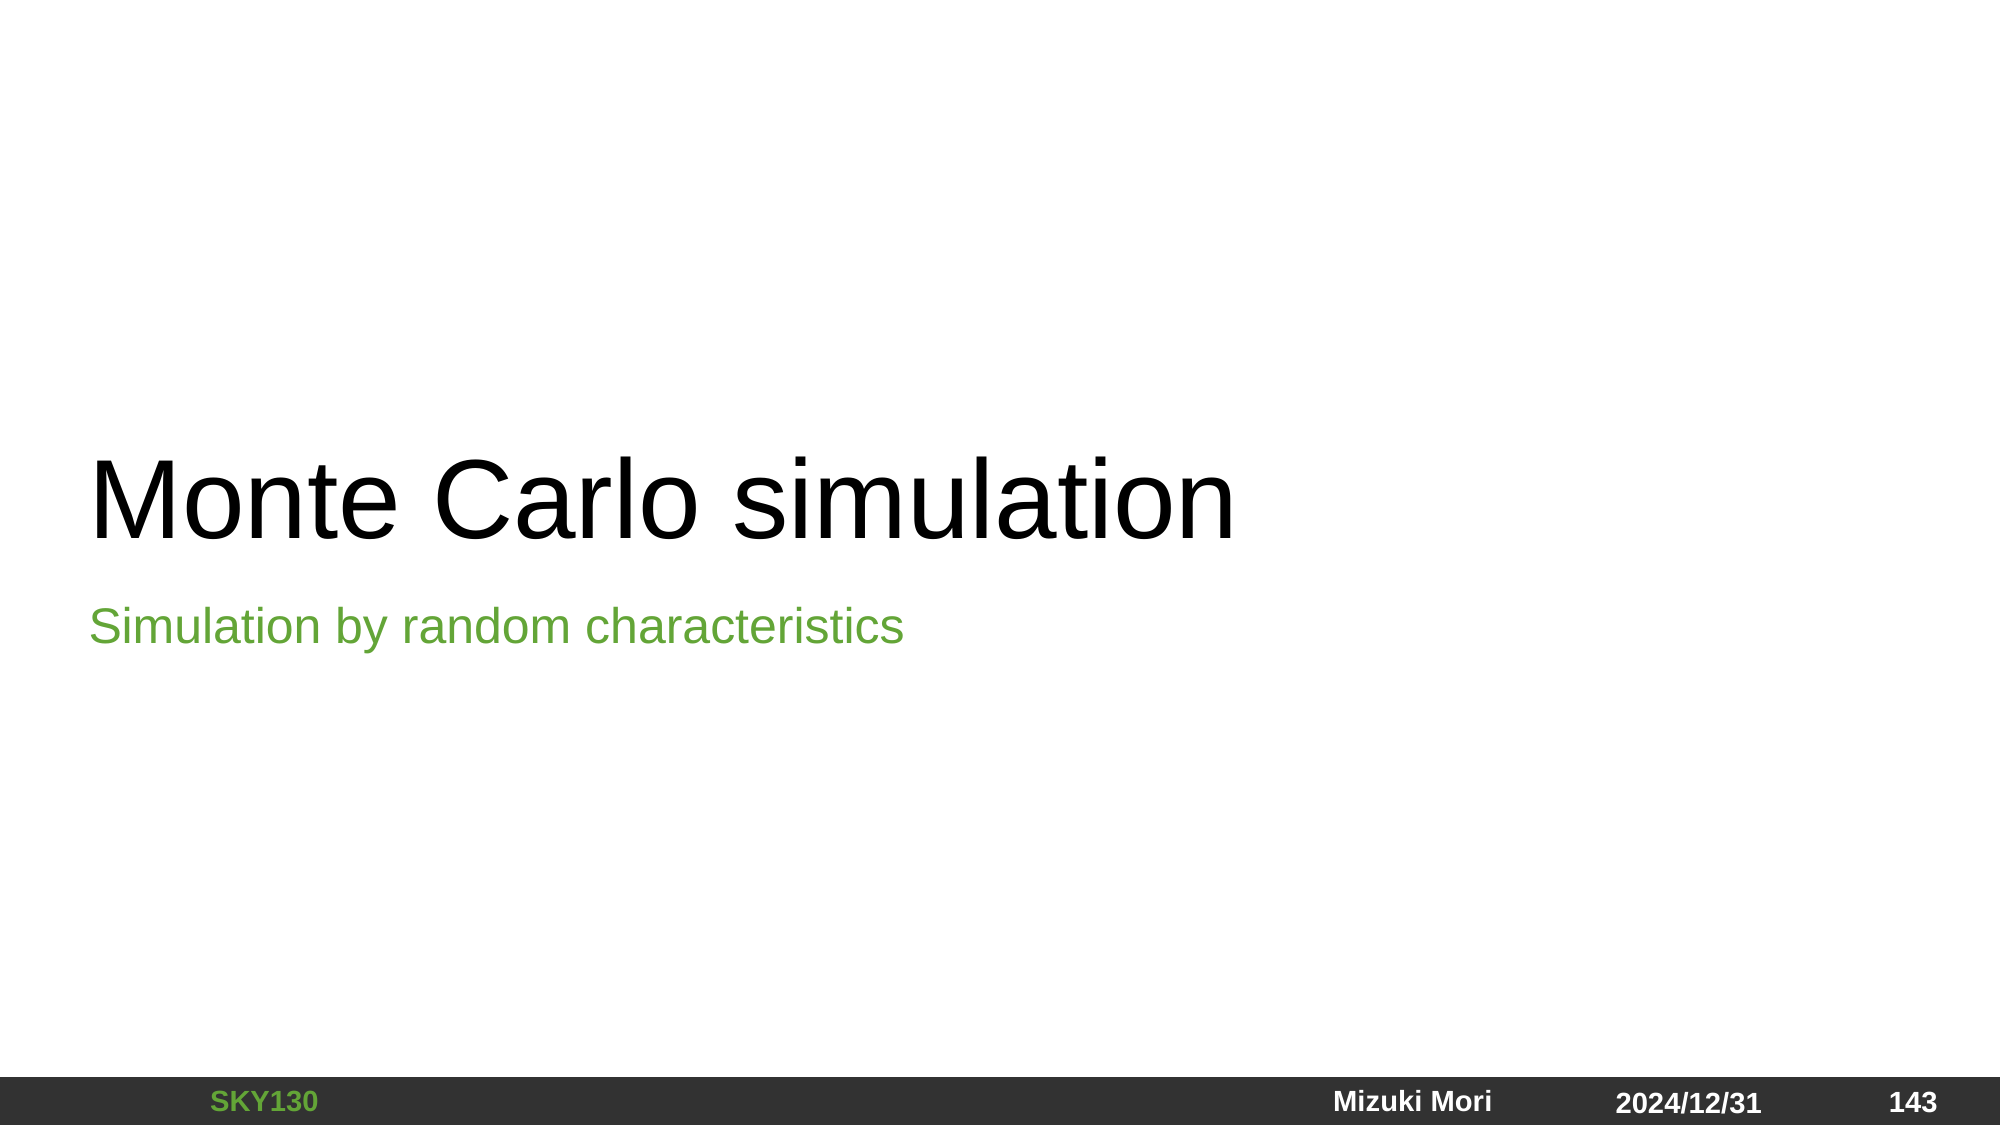

# Monte Carlo simulation
Simulation by random characteristics
143
2024/12/31